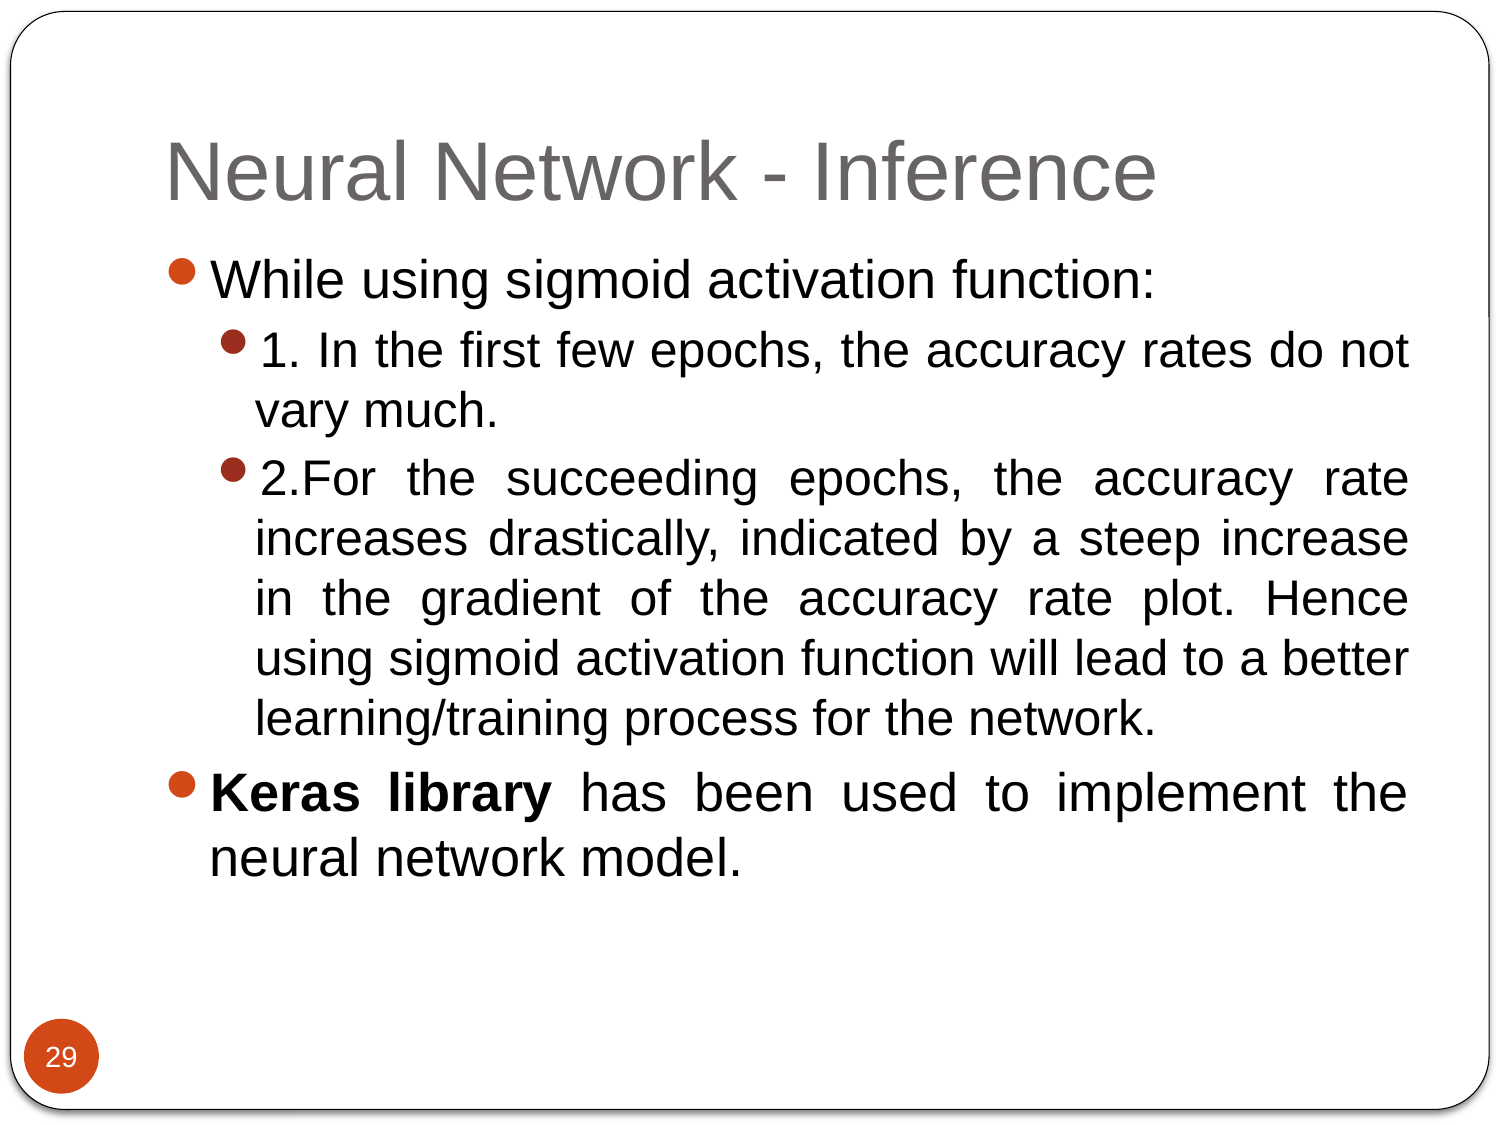

# Neural Network - Inference
While using sigmoid activation function:
1. In the first few epochs, the accuracy rates do not vary much.
2.For the succeeding epochs, the accuracy rate increases drastically, indicated by a steep increase in the gradient of the accuracy rate plot. Hence using sigmoid activation function will lead to a better learning/training process for the network.
Keras library has been used to implement the neural network model.

29